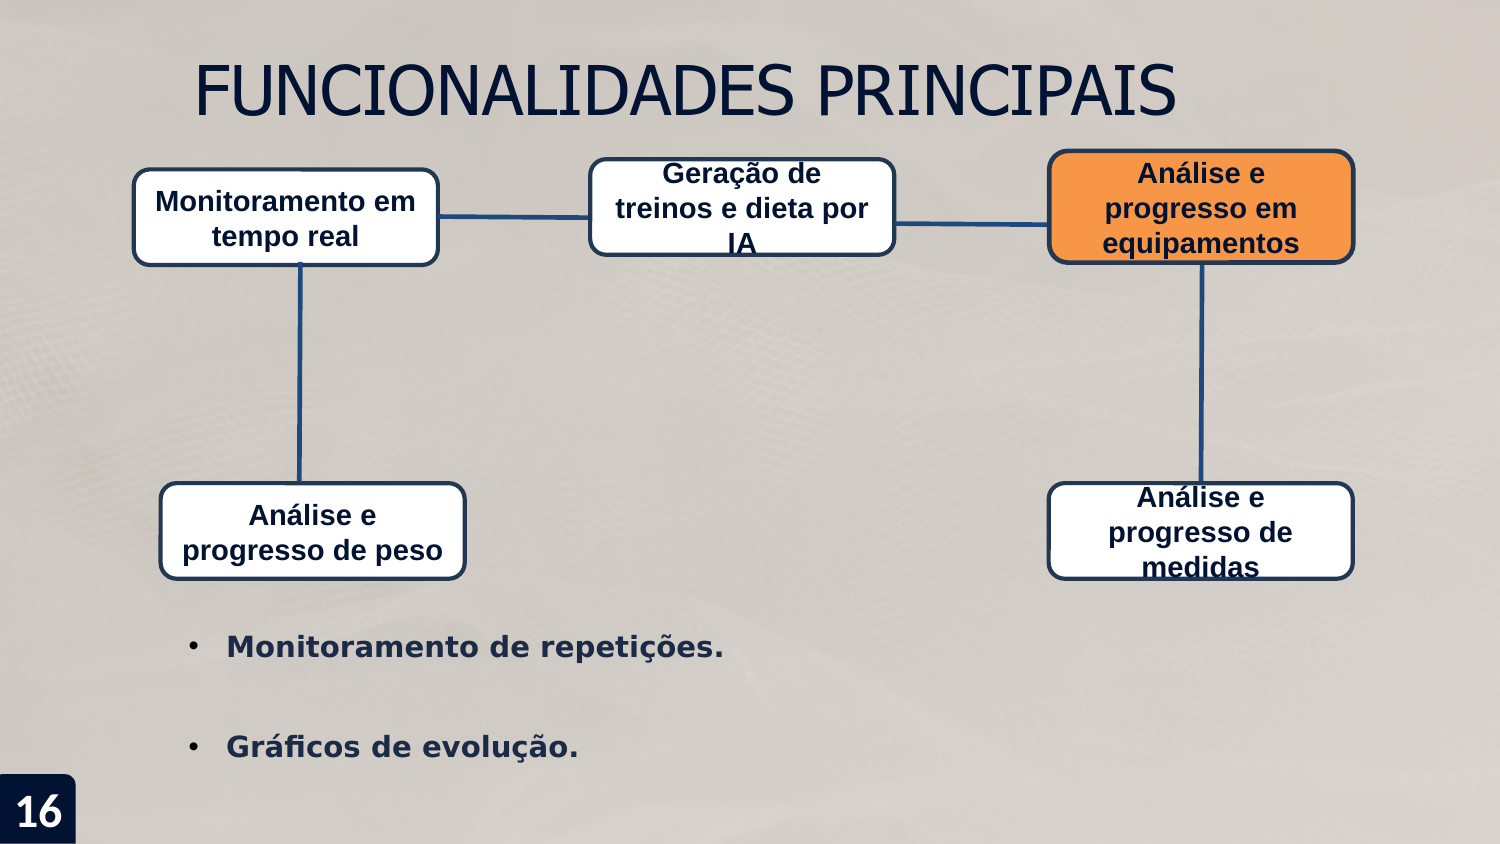

# FUNCIONALIDADES PRINCIPAIS
Análise e progresso em equipamentos
Geração de treinos e dieta por IA
Monitoramento em tempo real
Análise e progresso de medidas
Análise e progresso de peso
Monitoramento de repetições.

Gráficos de evolução.

16
16